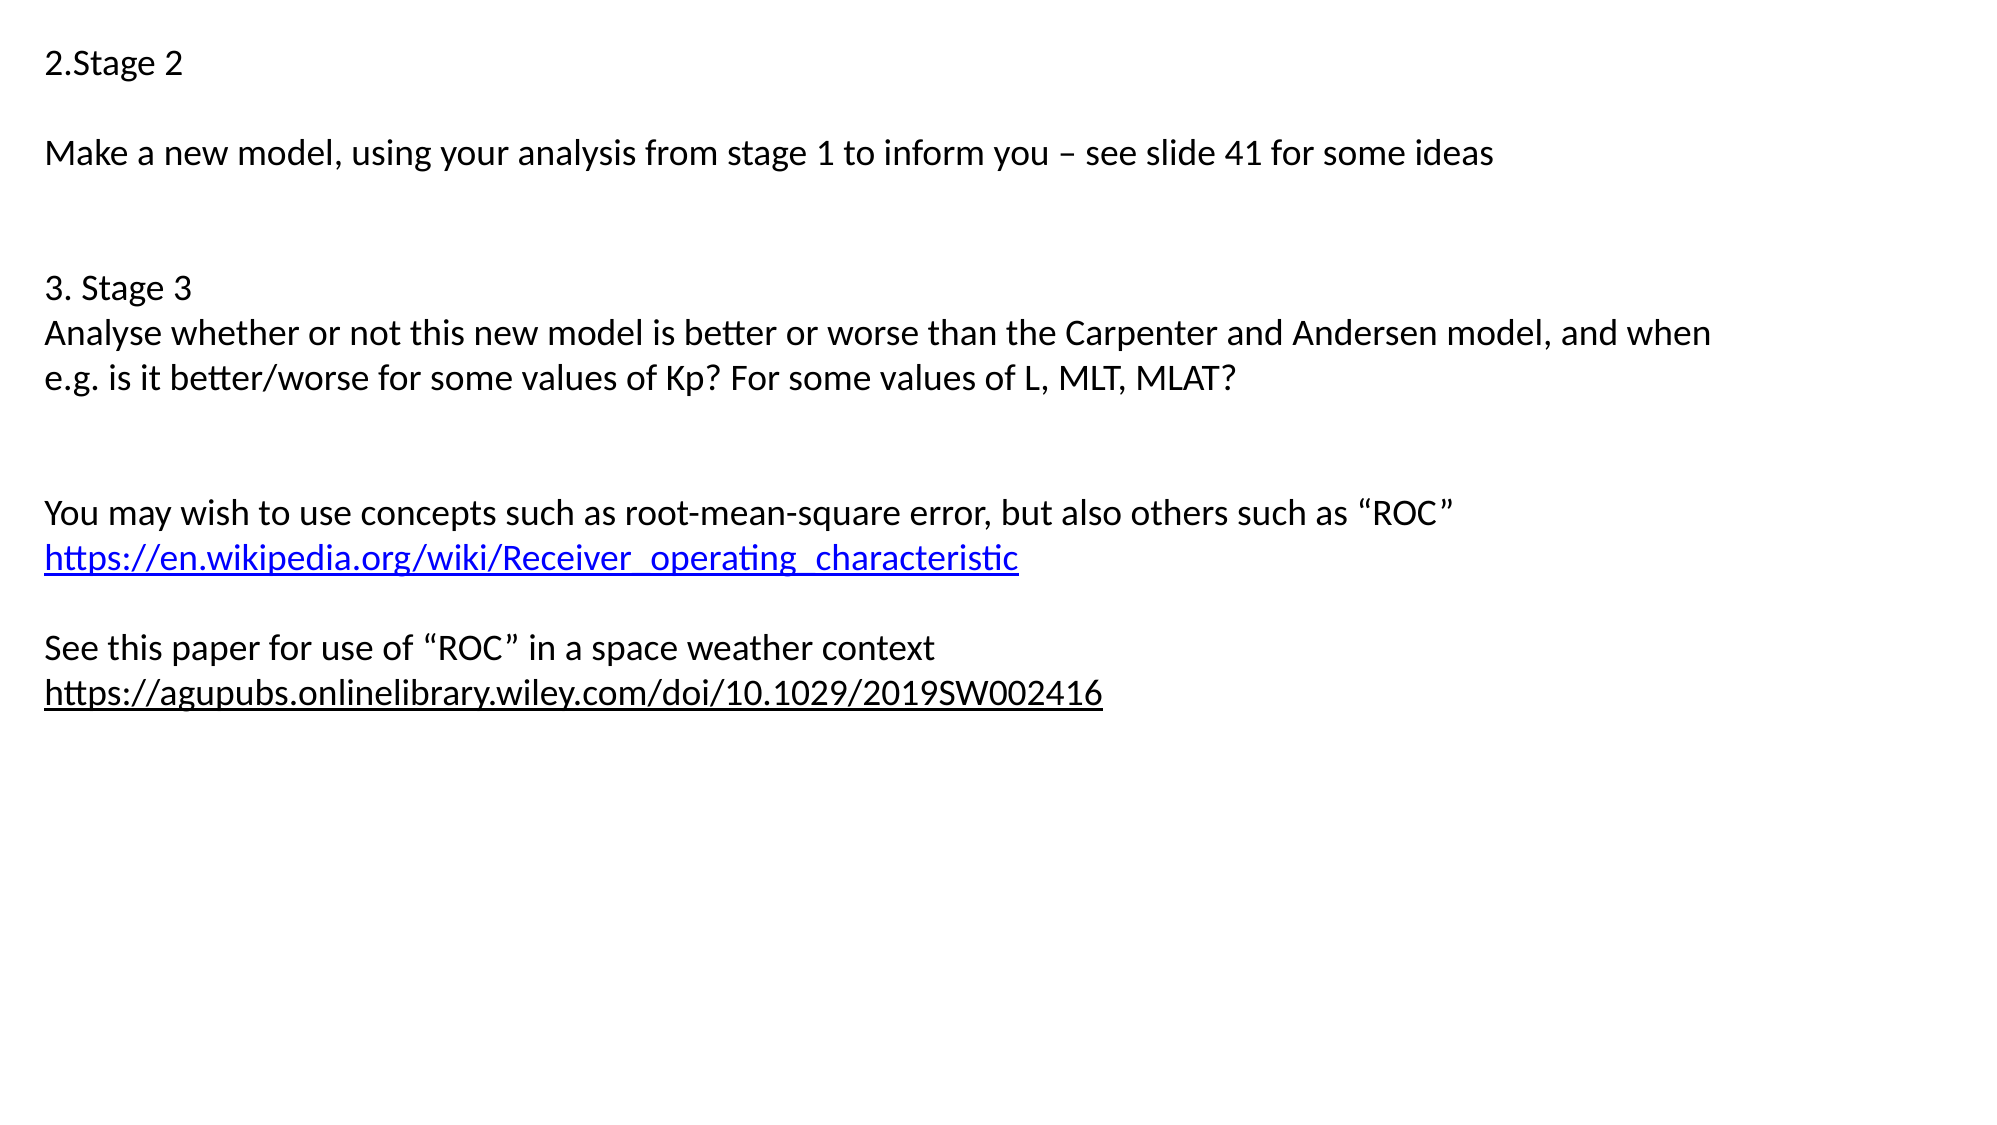

2.Stage 2

Make a new model, using your analysis from stage 1 to inform you – see slide 41 for some ideas

3. Stage 3
Analyse whether or not this new model is better or worse than the Carpenter and Andersen model, and when
e.g. is it better/worse for some values of Kp? For some values of L, MLT, MLAT?

You may wish to use concepts such as root-mean-square error, but also others such as “ROC”
https://en.wikipedia.org/wiki/Receiver_operating_characteristic

See this paper for use of “ROC” in a space weather context
https://agupubs.onlinelibrary.wiley.com/doi/10.1029/2019SW002416